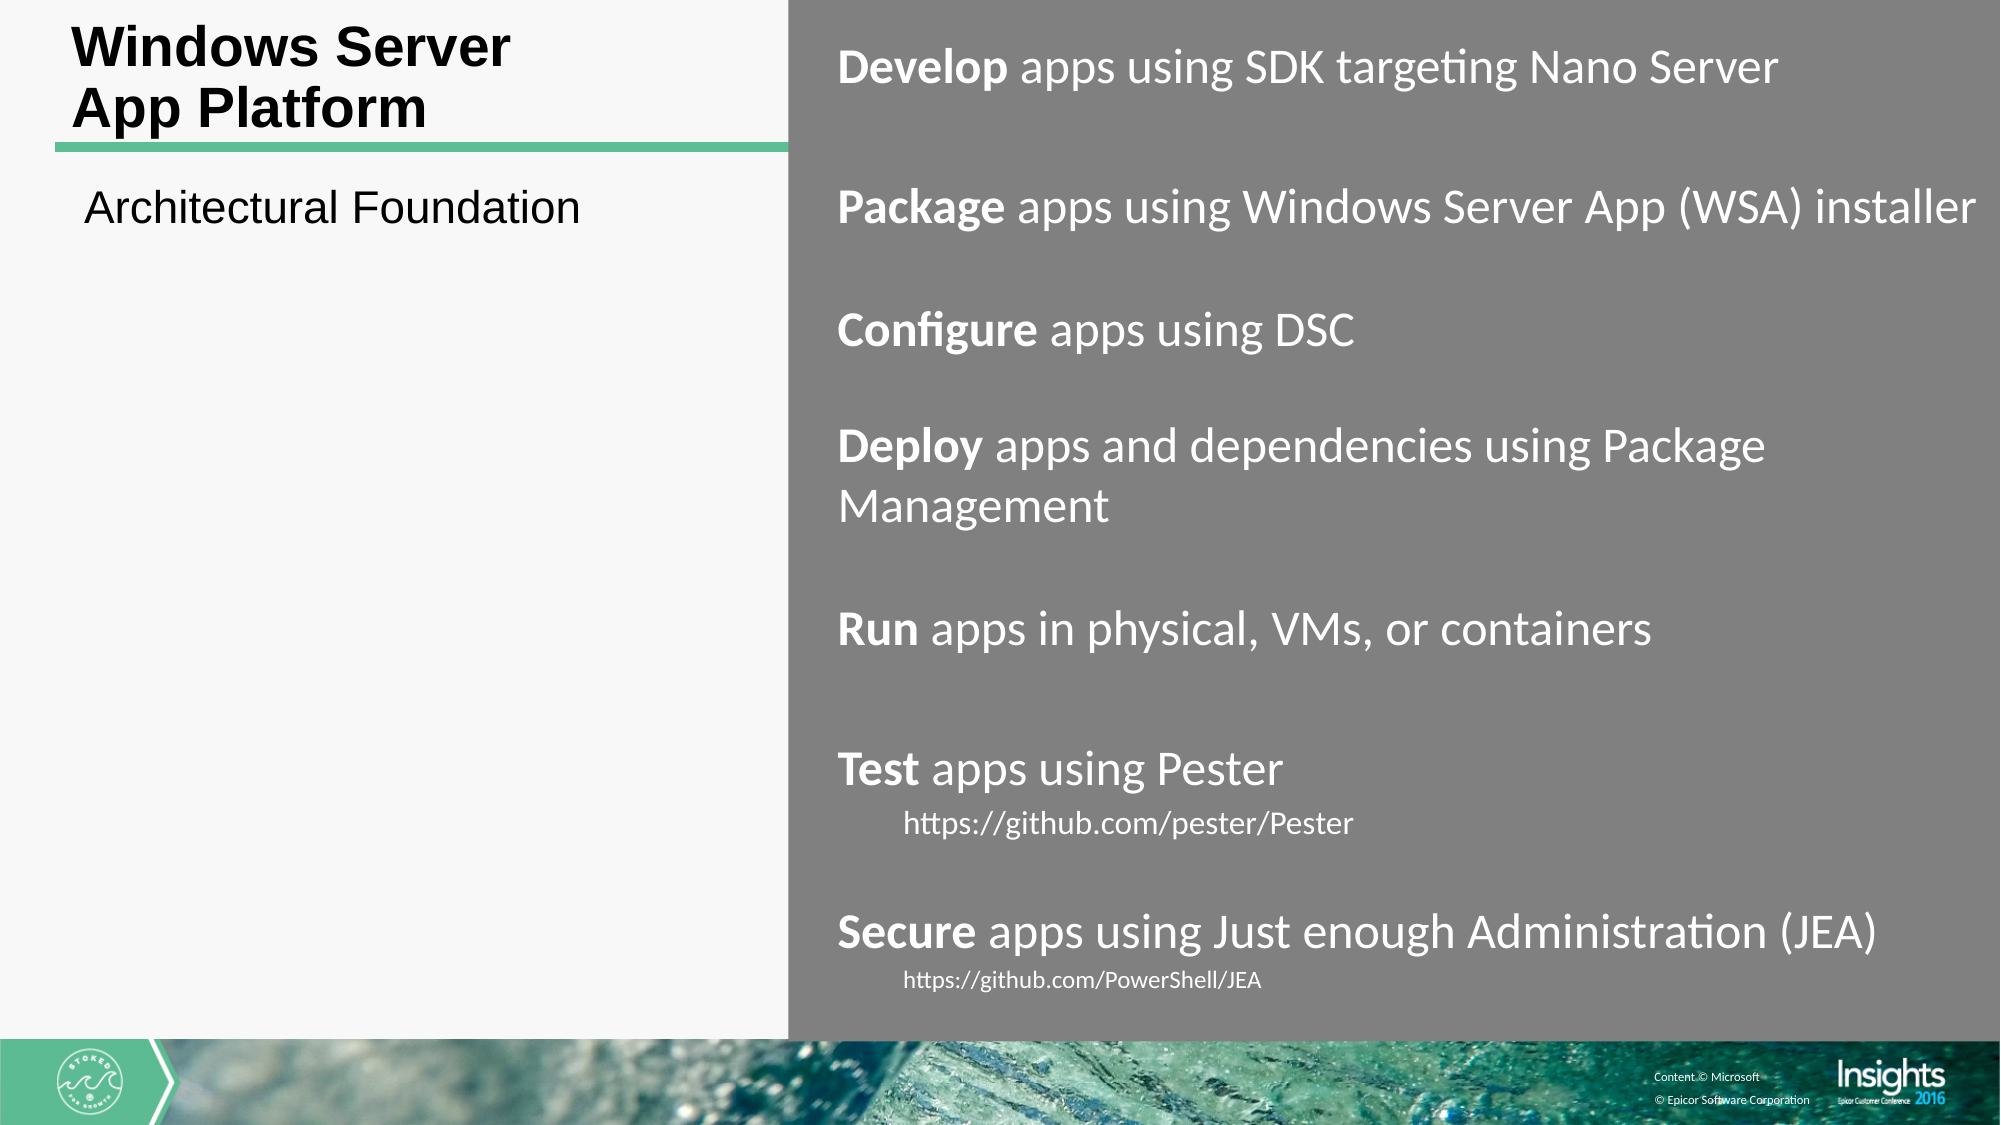

Develop apps using SDK targeting Nano Server

Package apps using Windows Server App (WSA) installer

Configure apps using DSC

Deploy apps and dependencies using Package Management

Run apps in physical, VMs, or containers

Test apps using Pester
https://github.com/pester/Pester

Secure apps using Just enough Administration (JEA)
https://github.com/PowerShell/JEA

# Windows Server App Platform
Architectural Foundation
Content © Microsoft